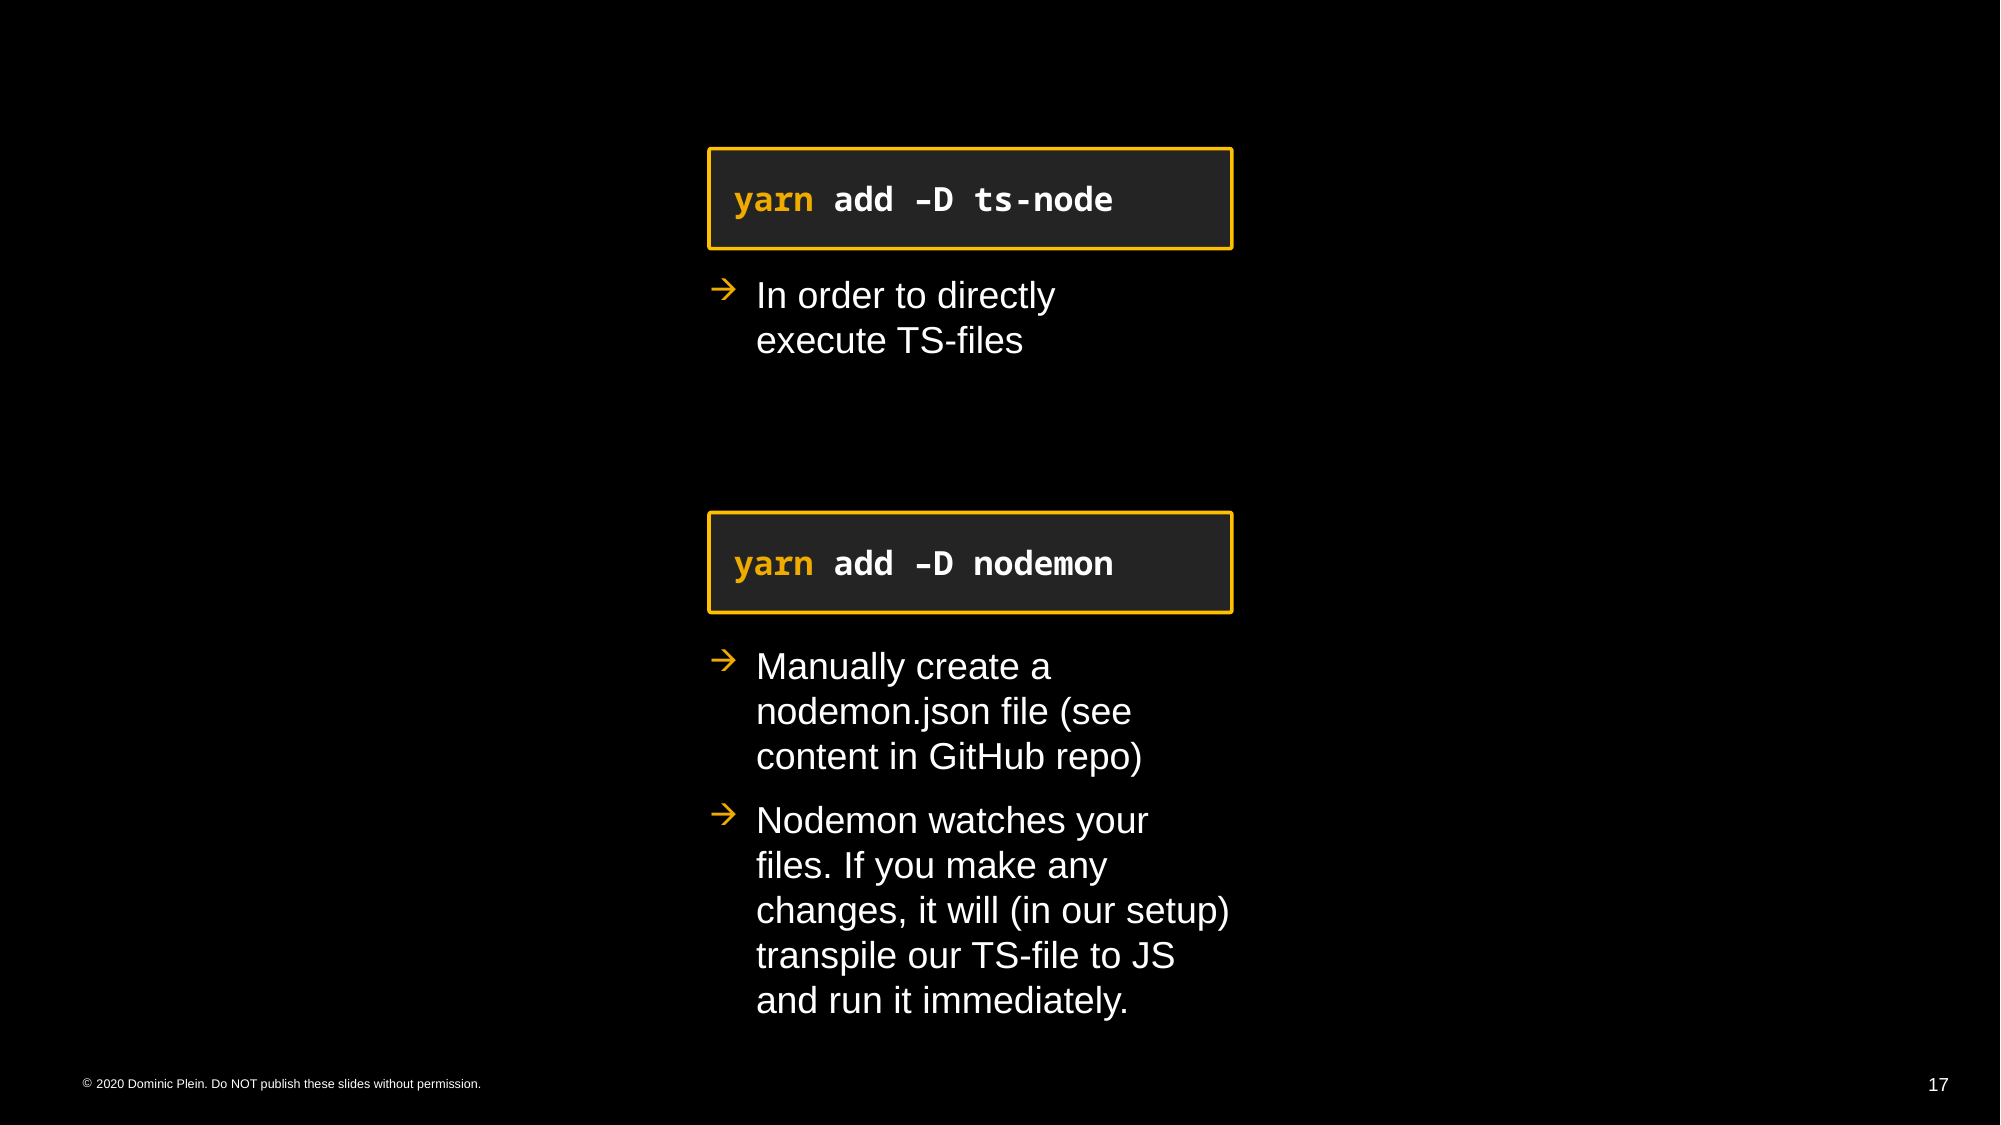

yarn add –D ts-node
In order to directly execute TS-files

yarn add –D nodemon
Manually create a nodemon.json file (see content in GitHub repo)
Nodemon watches your files. If you make any changes, it will (in our setup) transpile our TS-file to JS and run it immediately.